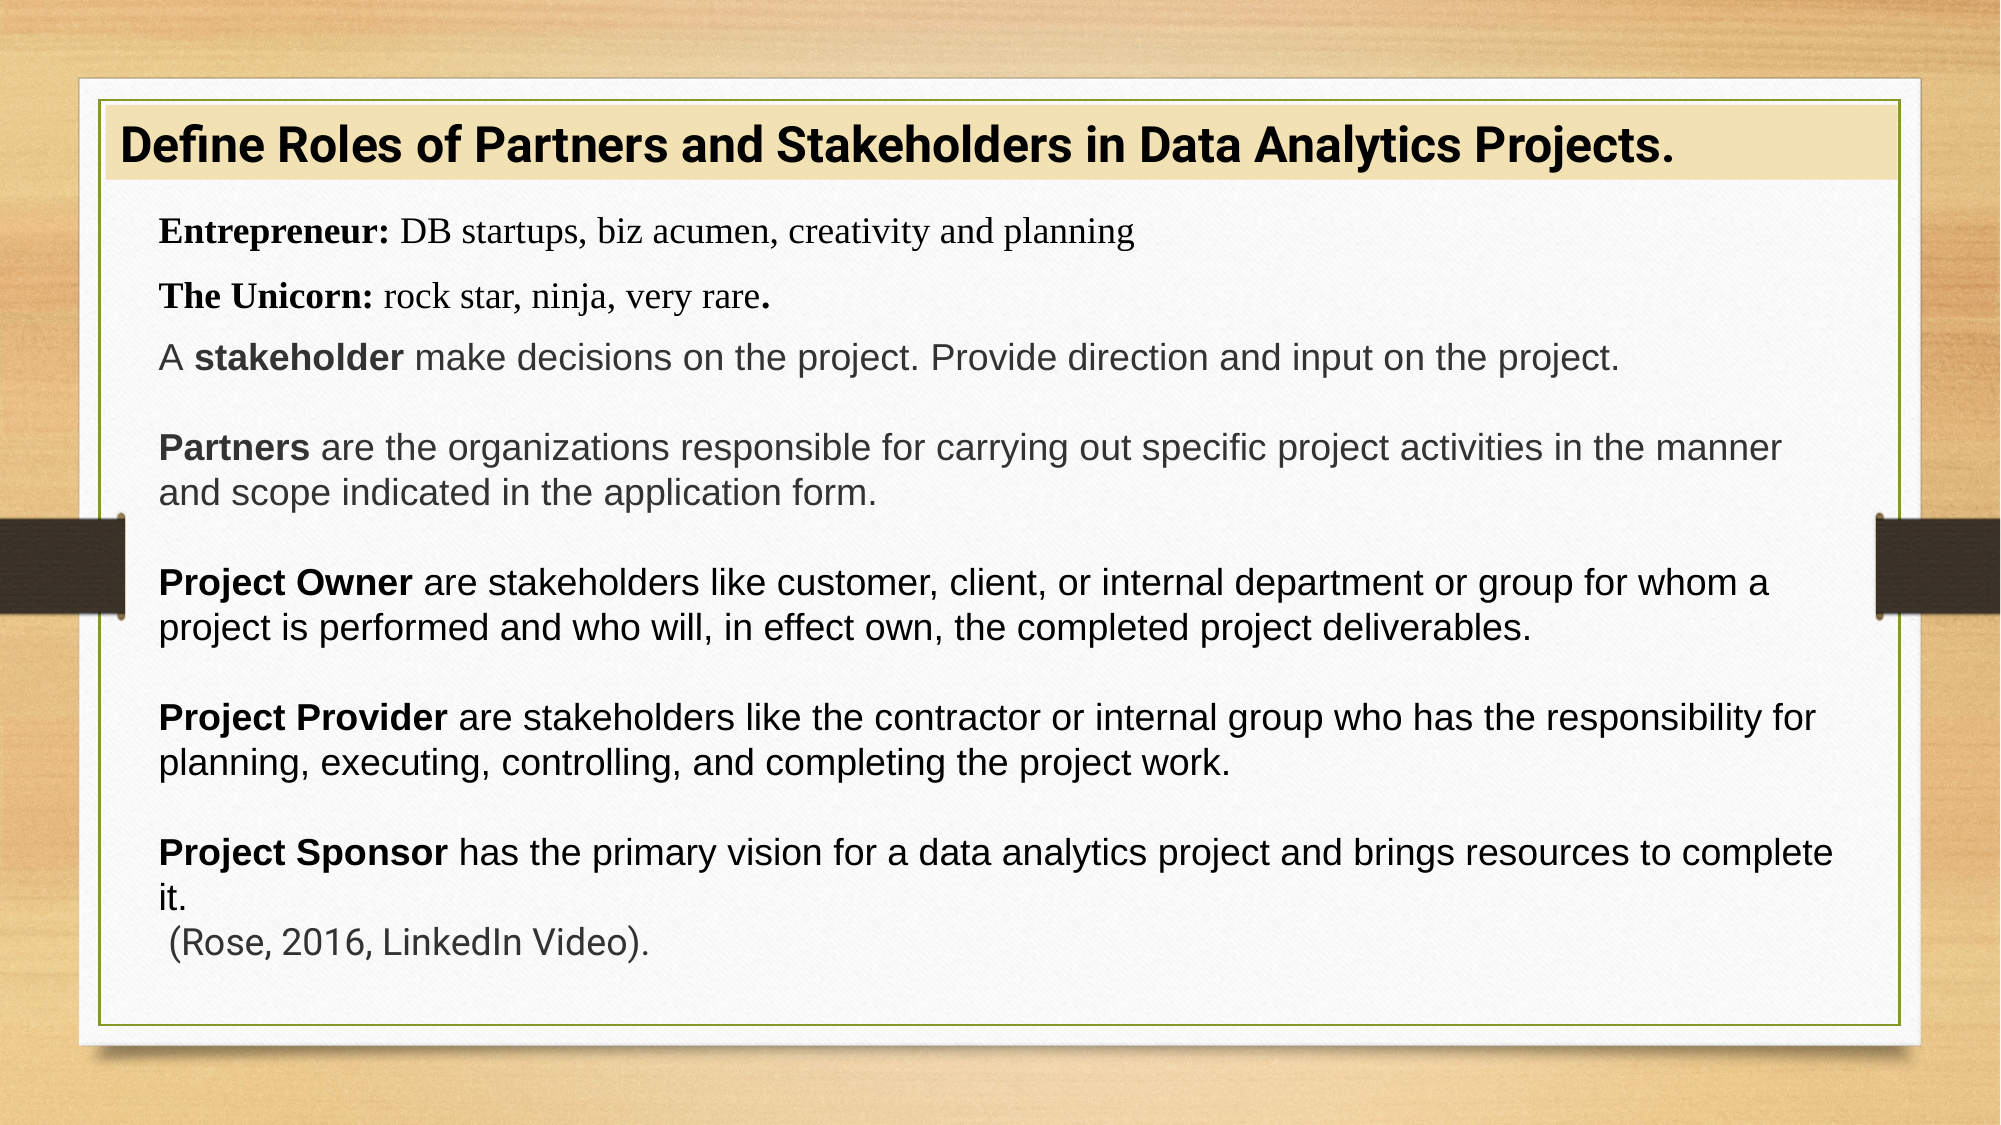

Define Roles of Partners and Stakeholders in Data Analytics Projects.
Entrepreneur: DB startups, biz acumen, creativity and planning
The Unicorn: rock star, ninja, very rare.
A stakeholder make decisions on the project. Provide direction and input on the project.

Partners are the organizations responsible for carrying out specific project activities in the manner and scope indicated in the application form.

Project Owner are stakeholders like customer, client, or internal department or group for whom a project is performed and who will, in effect own, the completed project deliverables.

Project Provider are stakeholders like the contractor or internal group who has the responsibility for planning, executing, controlling, and completing the project work.

Project Sponsor has the primary vision for a data analytics project and brings resources to complete it.
 (Rose, 2016, LinkedIn Video).